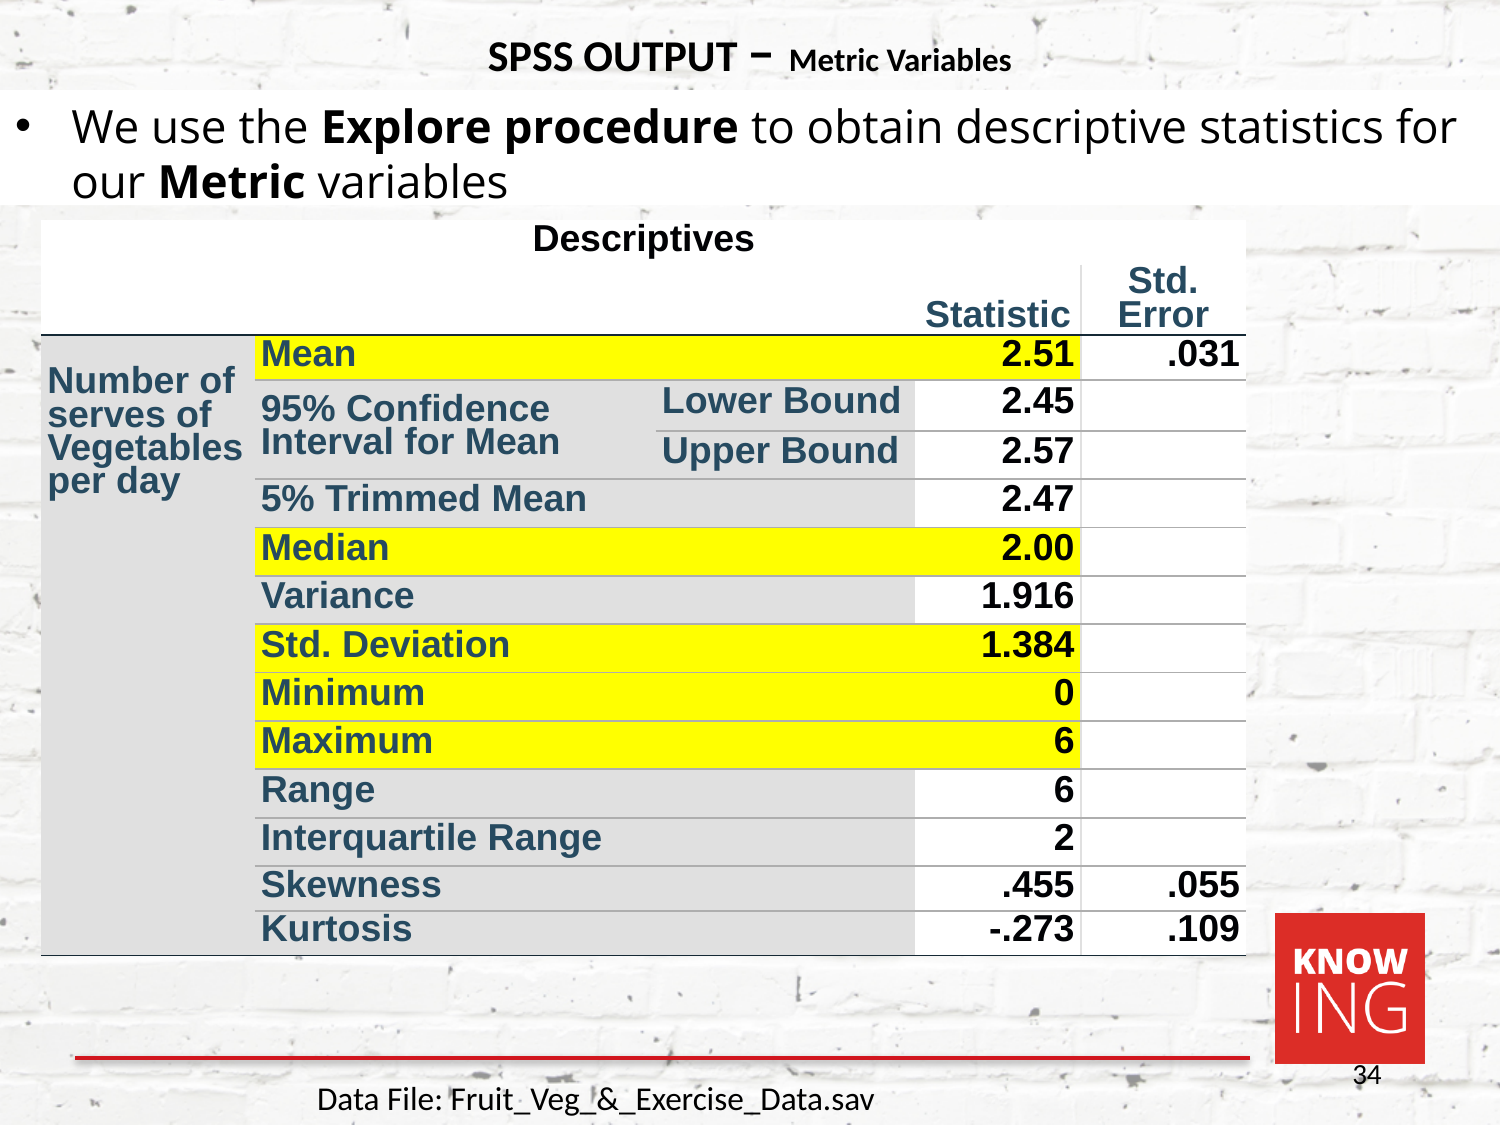

SPSS OUTPUT – Metric Variables
We use the Explore procedure to obtain descriptive statistics for our Metric variables
| Descriptives |  |  |  |  |
| --- | --- | --- | --- | --- |
|  |  |  | Statistic | Std. Error |
| Number of serves of Vegetables per day | Mean |  | 2.51 | .031 |
|  | 95% Confidence Interval for Mean | Lower Bound | 2.45 |  |
|  |  | Upper Bound | 2.57 |  |
|  | 5% Trimmed Mean |  | 2.47 |  |
|  | Median |  | 2.00 |  |
|  | Variance |  | 1.916 |  |
|  | Std. Deviation |  | 1.384 |  |
|  | Minimum |  | 0 |  |
|  | Maximum |  | 6 |  |
|  | Range |  | 6 |  |
|  | Interquartile Range |  | 2 |  |
|  | Skewness |  | .455 | .055 |
|  | Kurtosis |  | -.273 | .109 |
34
Data File: Fruit_Veg_&_Exercise_Data.sav